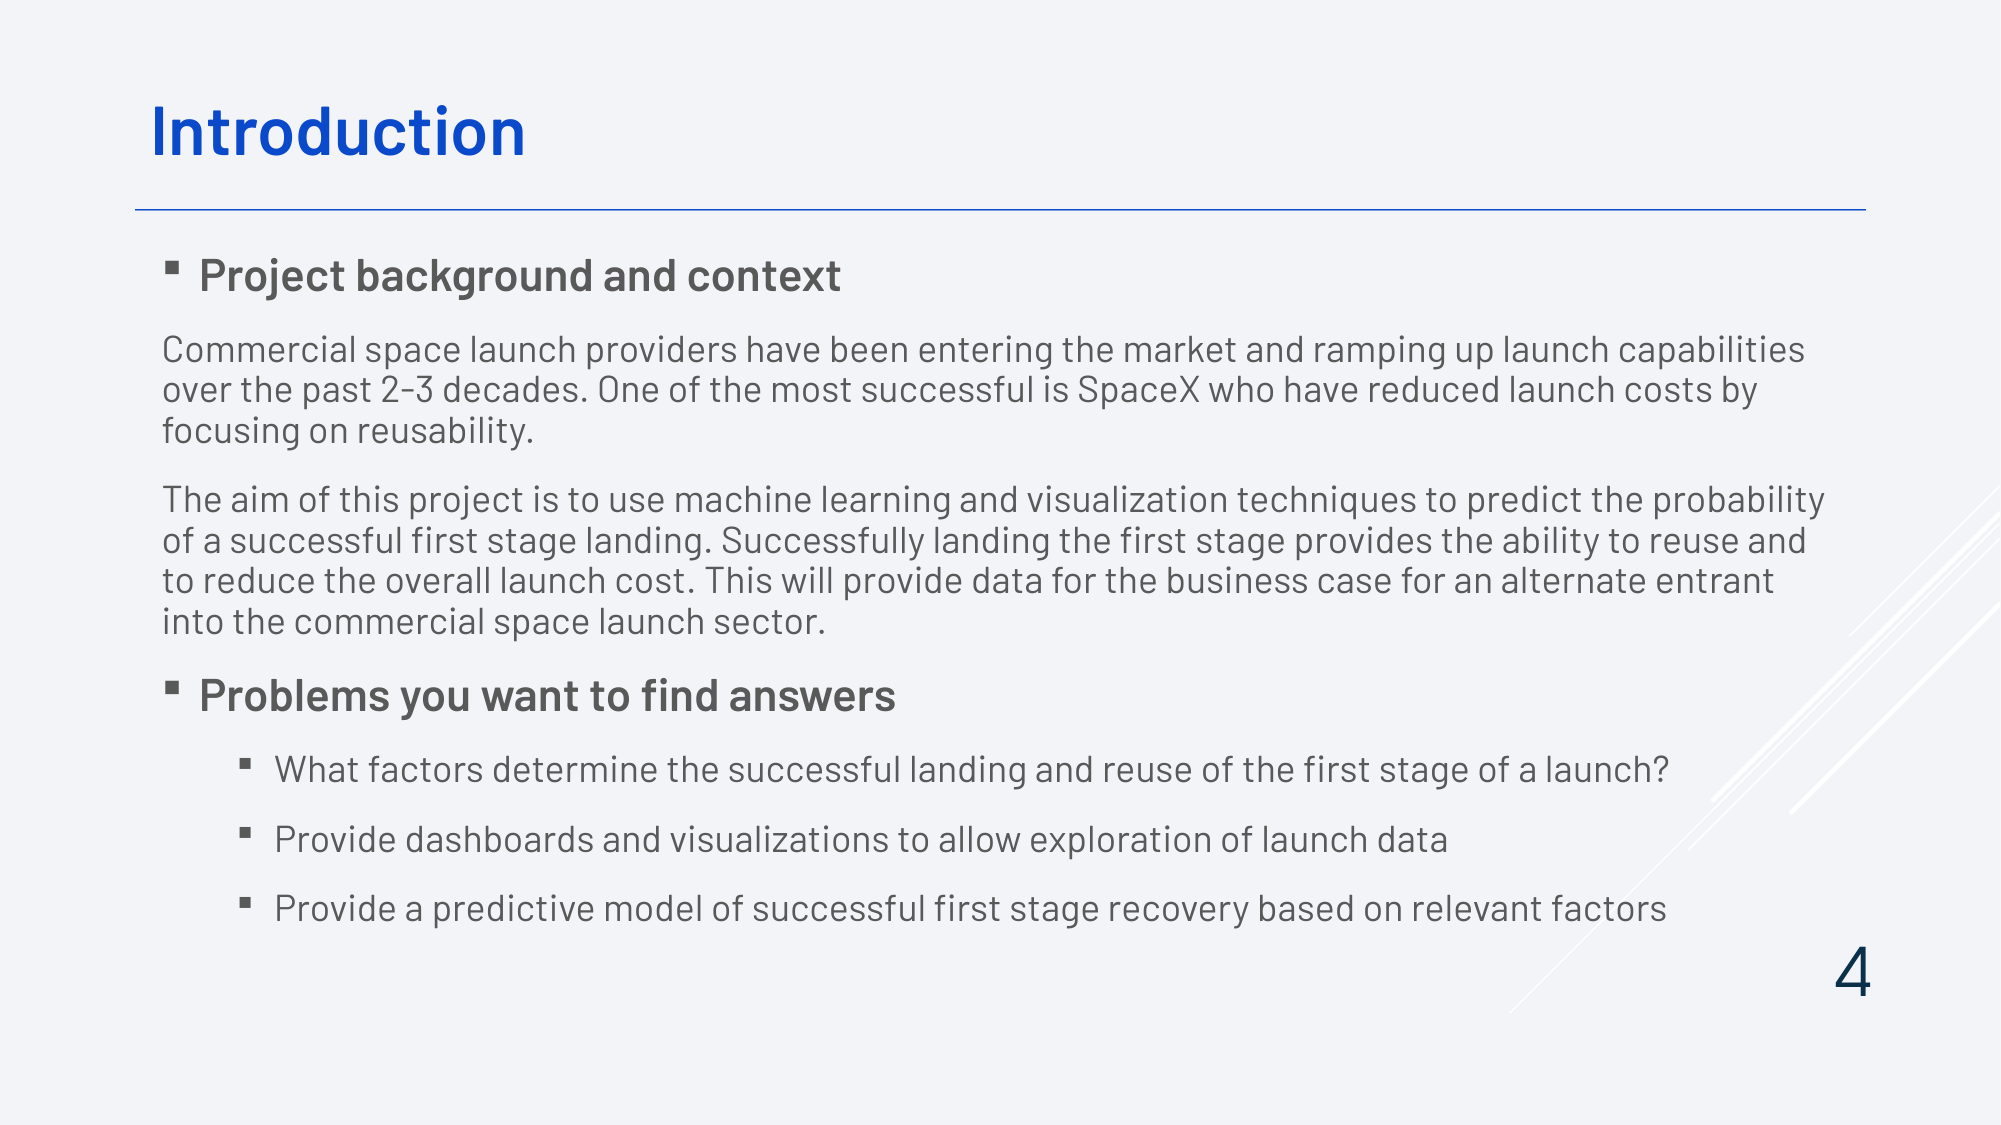

Introduction
Project background and context
Commercial space launch providers have been entering the market and ramping up launch capabilities over the past 2-3 decades. One of the most successful is SpaceX who have reduced launch costs by focusing on reusability.
The aim of this project is to use machine learning and visualization techniques to predict the probability of a successful first stage landing. Successfully landing the first stage provides the ability to reuse and to reduce the overall launch cost. This will provide data for the business case for an alternate entrant into the commercial space launch sector.
Problems you want to find answers
What factors determine the successful landing and reuse of the first stage of a launch?
Provide dashboards and visualizations to allow exploration of launch data
Provide a predictive model of successful first stage recovery based on relevant factors

4